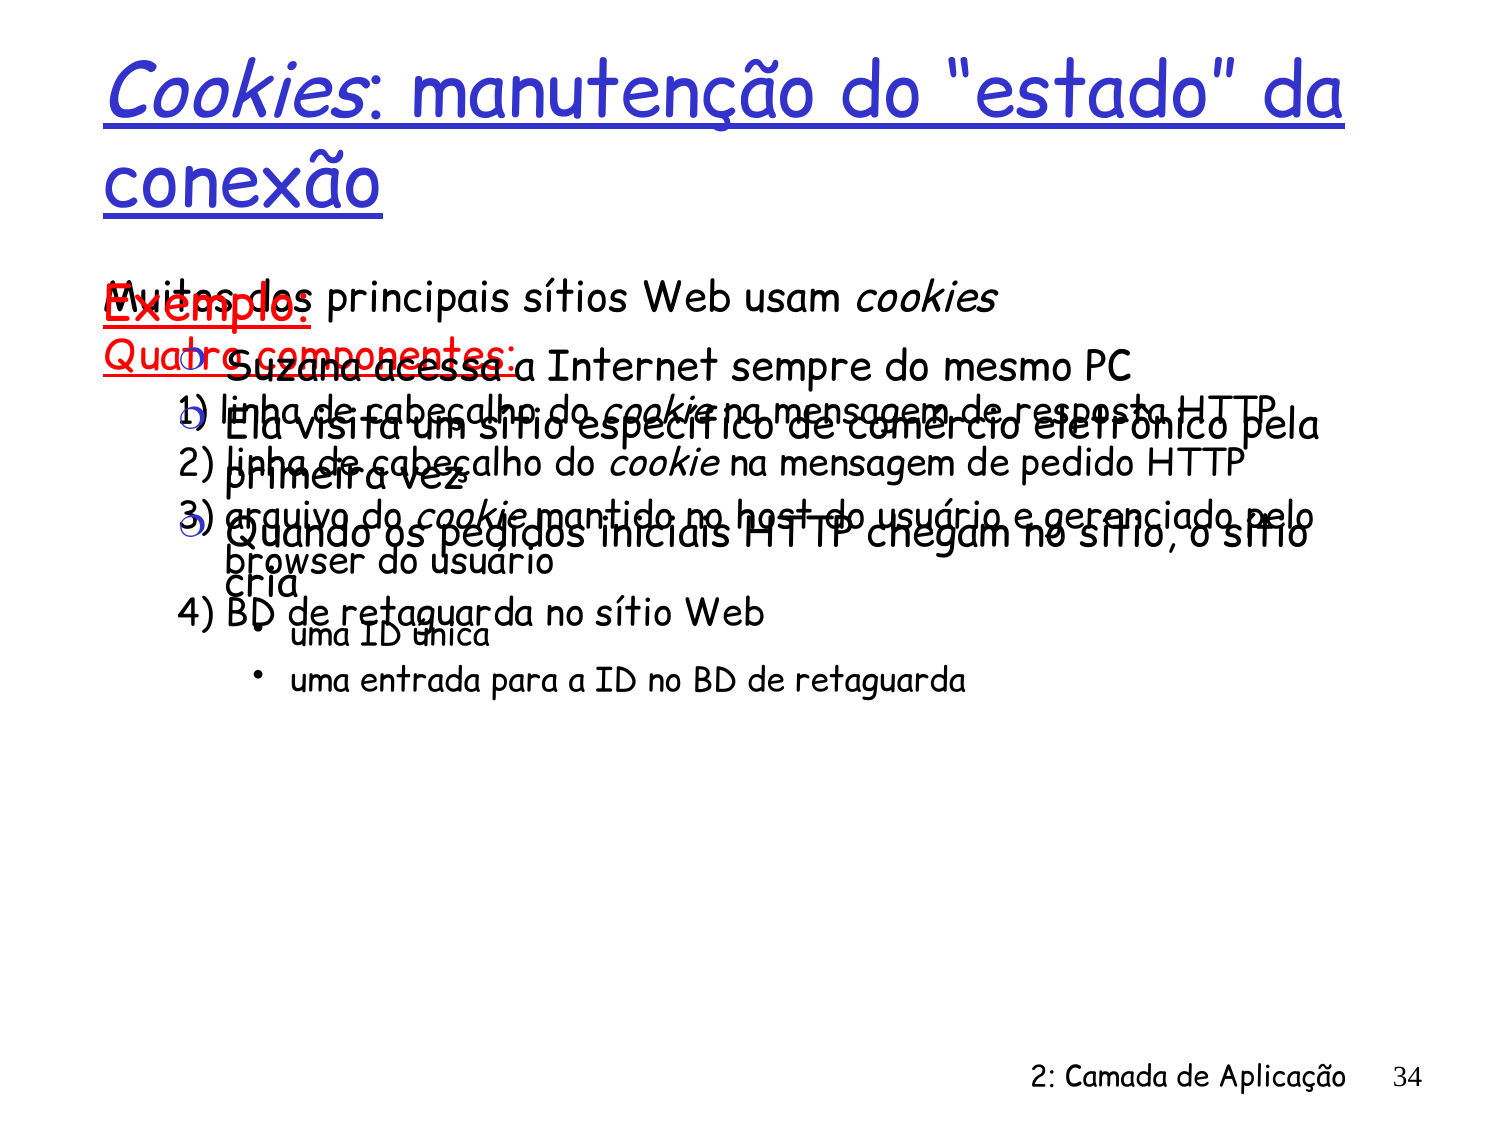

# Cookies: manutenção do “estado” da conexão
Muitos dos principais sítios Web usam cookies
Quatro componentes:
1) linha de cabeçalho do cookie na mensagem de resposta HTTP
2) linha de cabeçalho do cookie na mensagem de pedido HTTP
3) arquivo do cookie mantido no host do usuário e gerenciado pelo browser do usuário
4) BD de retaguarda no sítio Web
Exemplo:
Suzana acessa a Internet sempre do mesmo PC
Ela visita um sítio específico de comércio eletrônico pela primeira vez
Quando os pedidos iniciais HTTP chegam no sítio, o sítio cria
uma ID única
uma entrada para a ID no BD de retaguarda
2: Camada de Aplicação
34